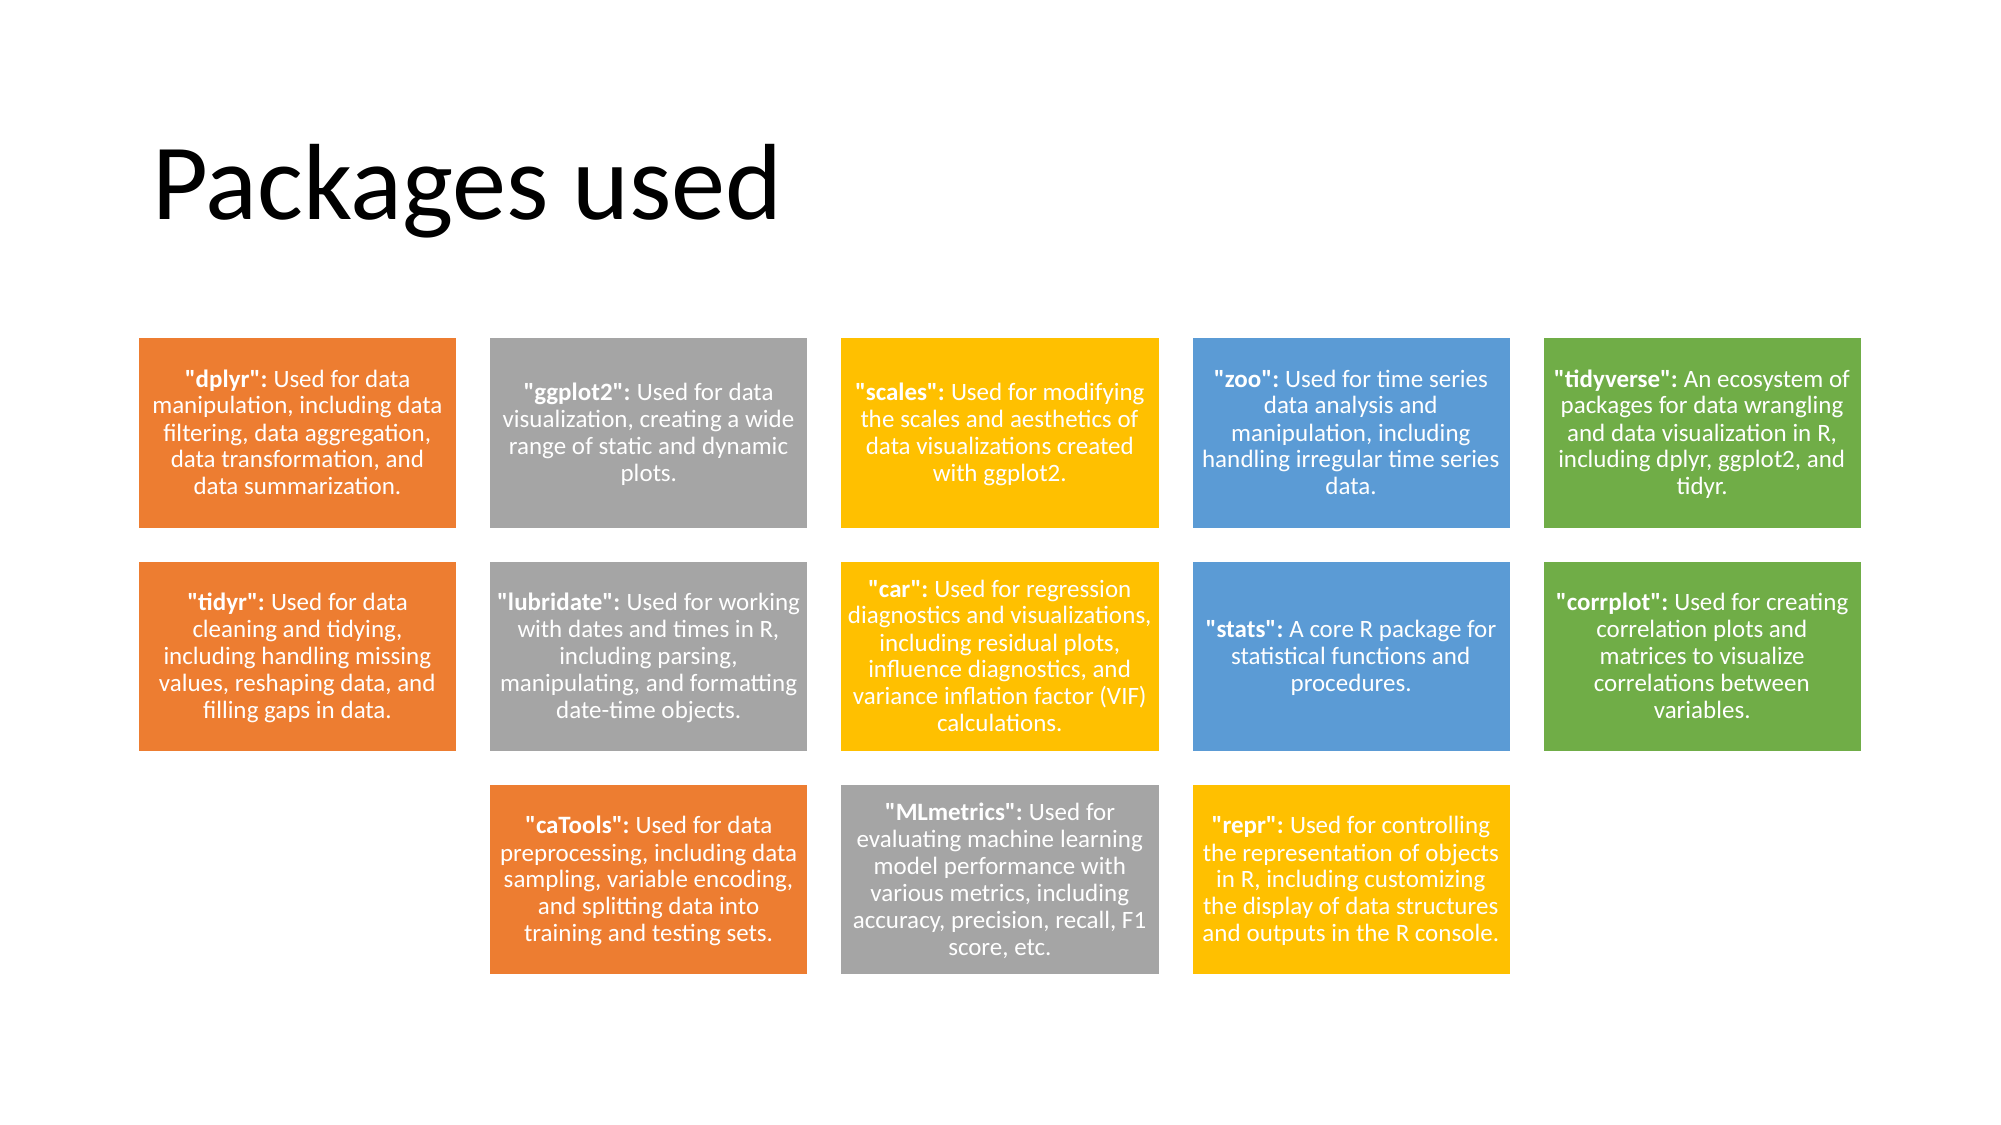

# Packages used
"dplyr": Used for data manipulation, including data filtering, data aggregation, data transformation, and data summarization.
"ggplot2": Used for data visualization, creating a wide range of static and dynamic plots.
"scales": Used for modifying the scales and aesthetics of data visualizations created with ggplot2.
"zoo": Used for time series data analysis and manipulation, including handling irregular time series data.
"tidyverse": An ecosystem of packages for data wrangling and data visualization in R, including dplyr, ggplot2, and tidyr.
"tidyr": Used for data cleaning and tidying, including handling missing values, reshaping data, and filling gaps in data.
"lubridate": Used for working with dates and times in R, including parsing, manipulating, and formatting date-time objects.
"car": Used for regression diagnostics and visualizations, including residual plots, influence diagnostics, and variance inflation factor (VIF) calculations.
"stats": A core R package for statistical functions and procedures.
"corrplot": Used for creating correlation plots and matrices to visualize correlations between variables.
"caTools": Used for data preprocessing, including data sampling, variable encoding, and splitting data into training and testing sets.
"MLmetrics": Used for evaluating machine learning model performance with various metrics, including accuracy, precision, recall, F1 score, etc.
"repr": Used for controlling the representation of objects in R, including customizing the display of data structures and outputs in the R console.